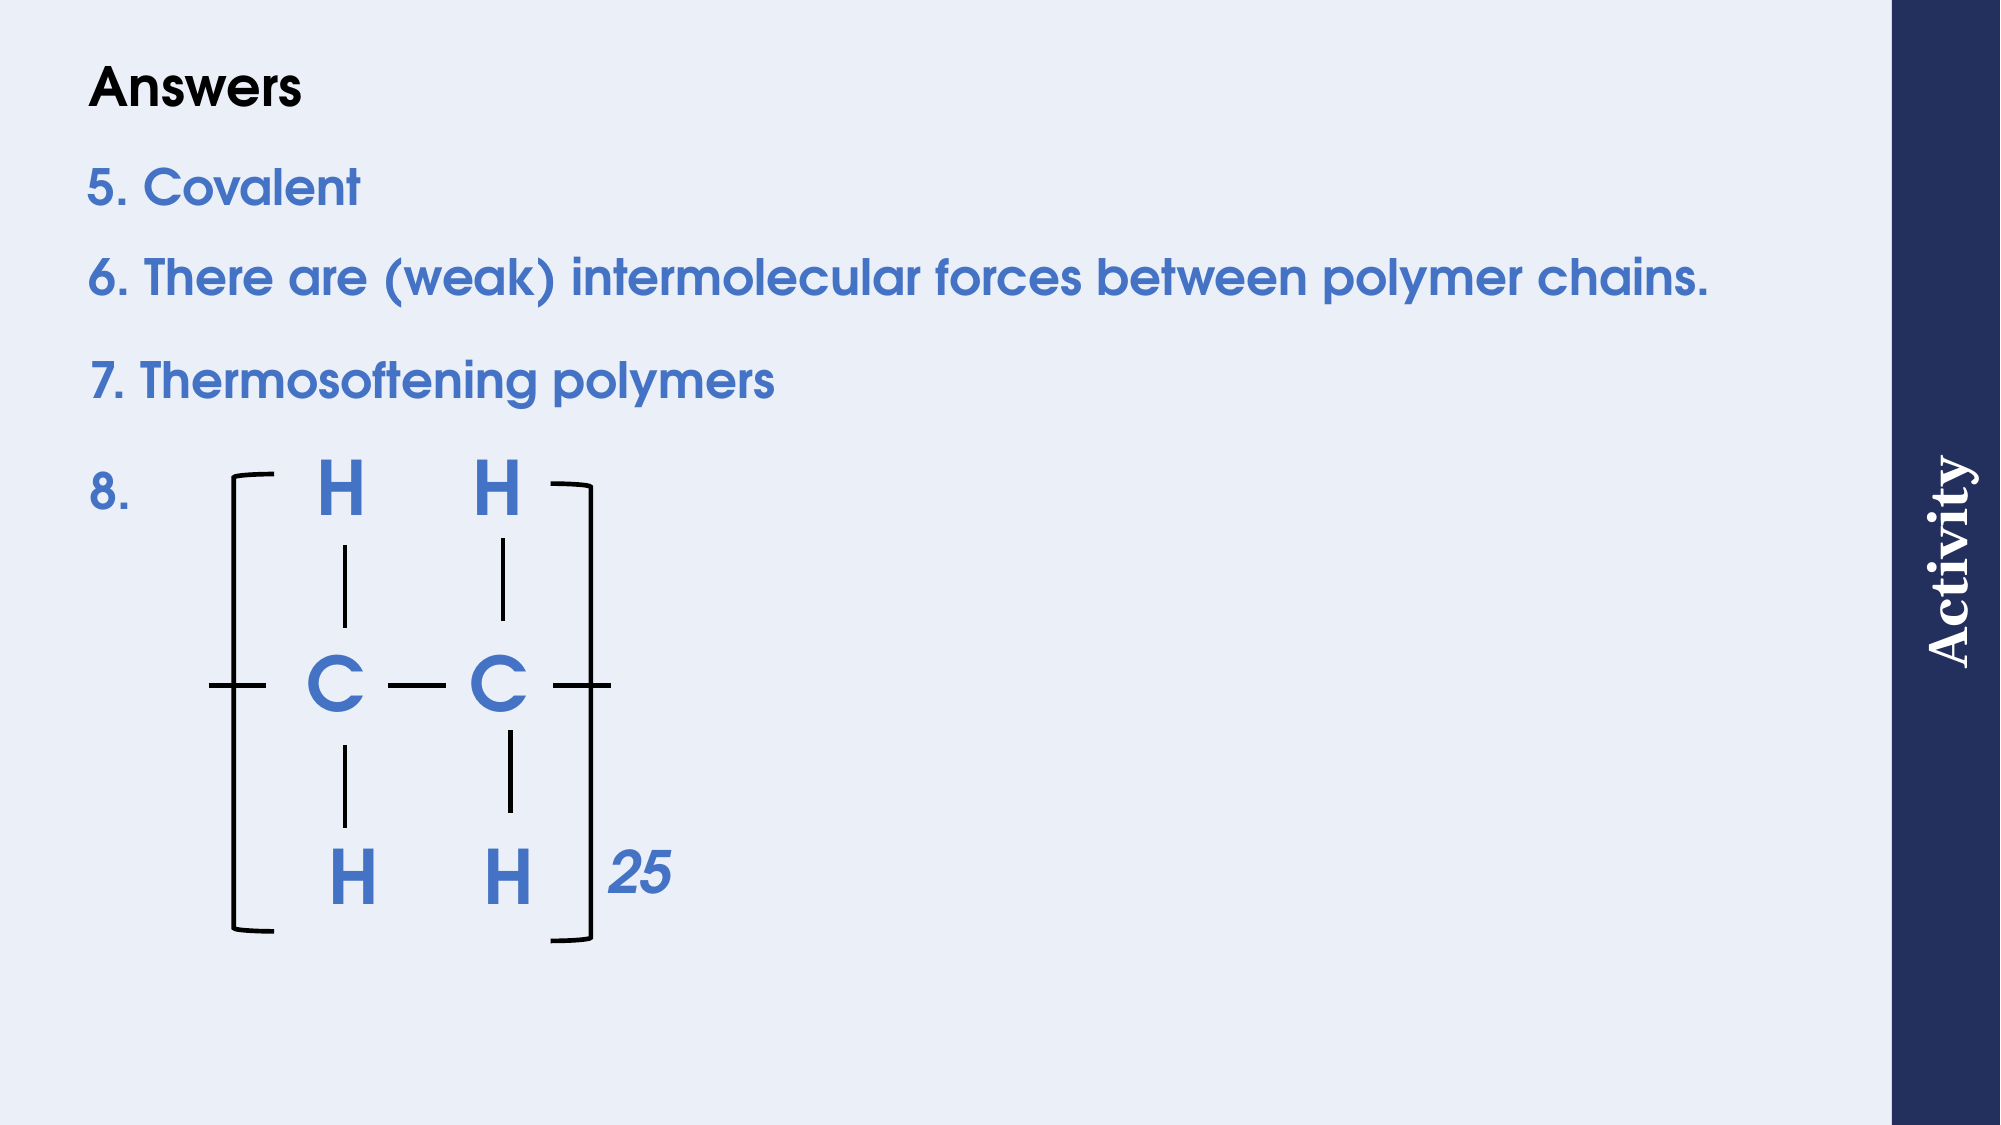

# Answers
5. Covalent
6. There are (weak) intermolecular forces between polymer chains.
7. Thermosoftening polymers
H     H

C     C
H     H
25

8.